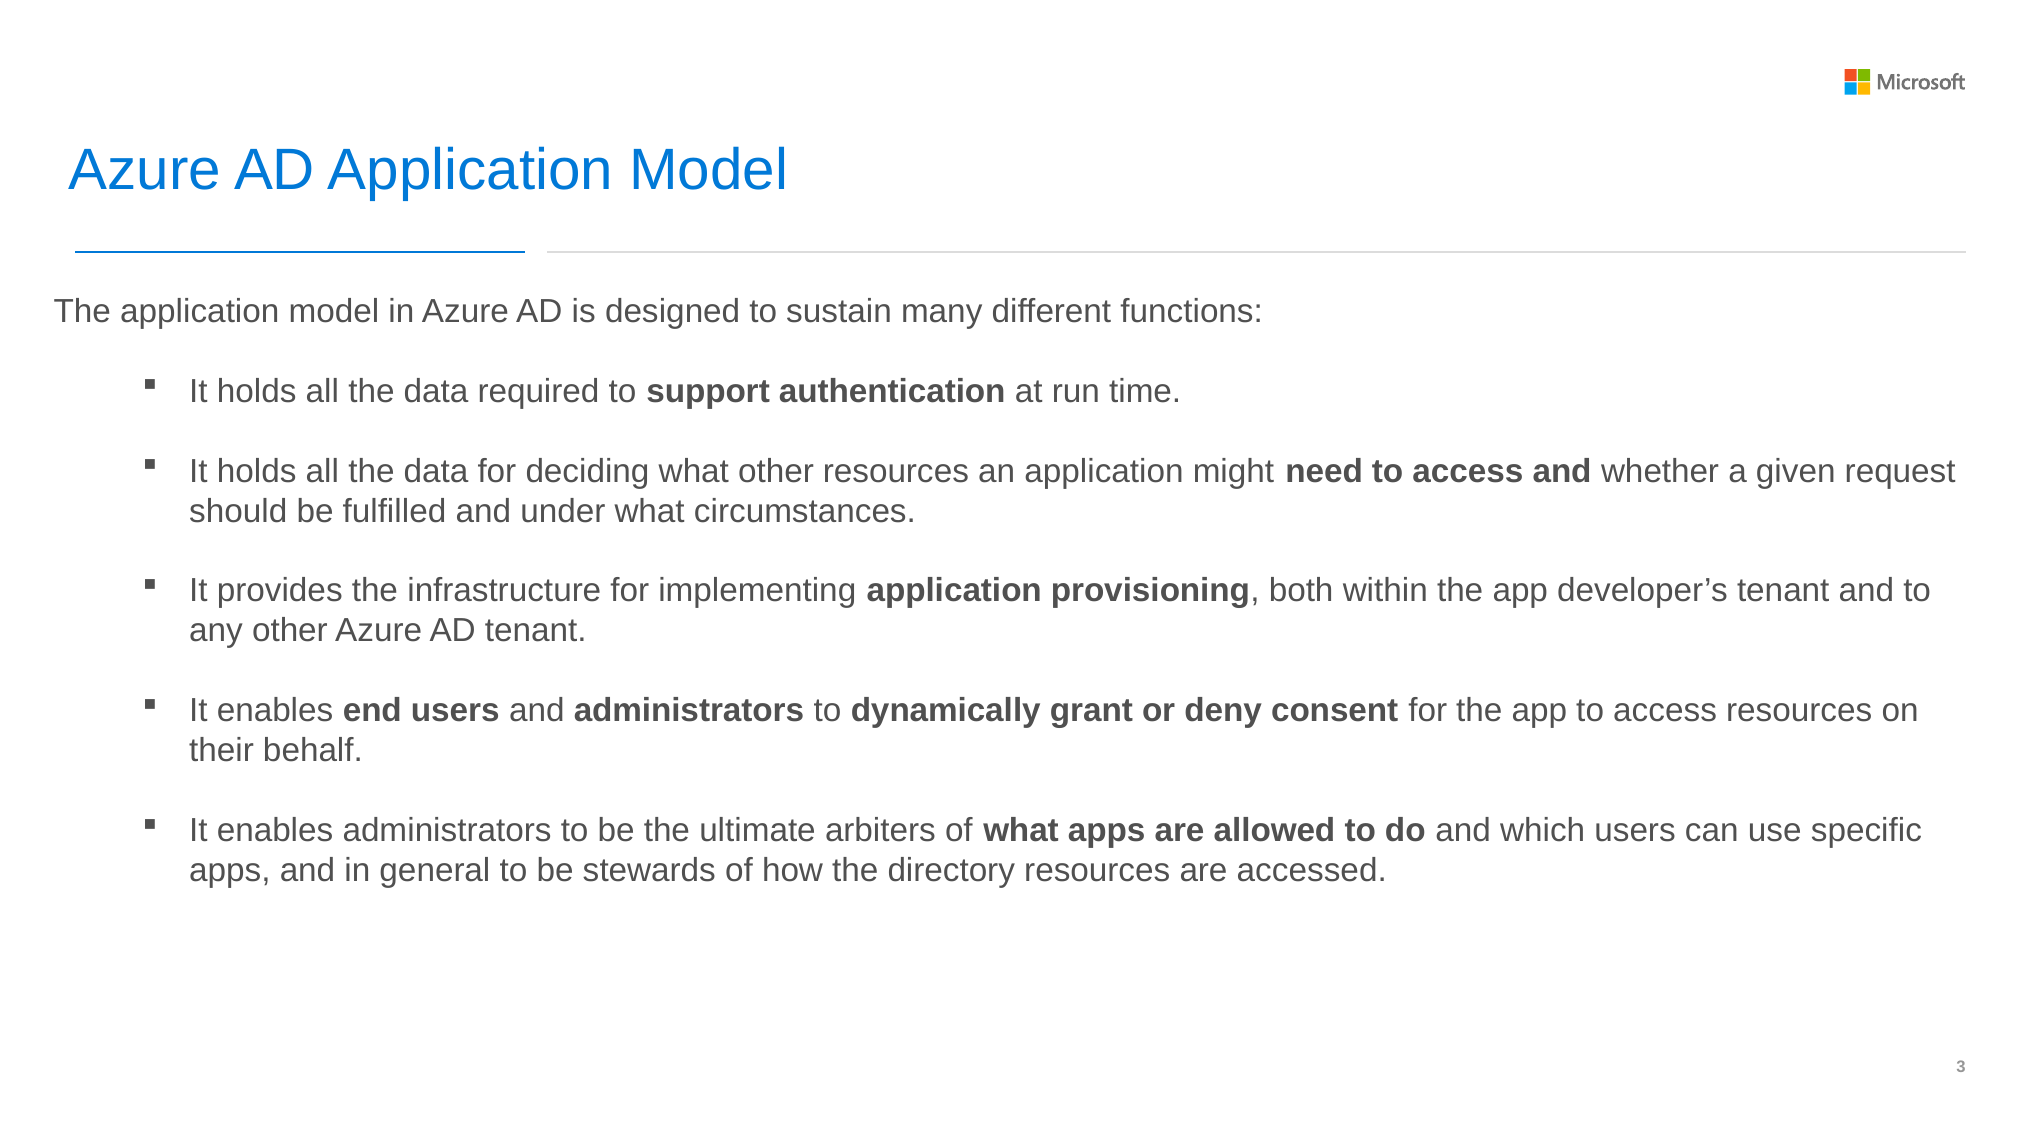

Azure AD Application Model
The application model in Azure AD is designed to sustain many different functions:

It holds all the data required to support authentication at run time.
It holds all the data for deciding what other resources an application might need to access and whether a given request should be fulfilled and under what circumstances.
It provides the infrastructure for implementing application provisioning, both within the app developer’s tenant and to any other Azure AD tenant.
It enables end users and administrators to dynamically grant or deny consent for the app to access resources on their behalf.
It enables administrators to be the ultimate arbiters of what apps are allowed to do and which users can use specific apps, and in general to be stewards of how the directory resources are accessed.
3